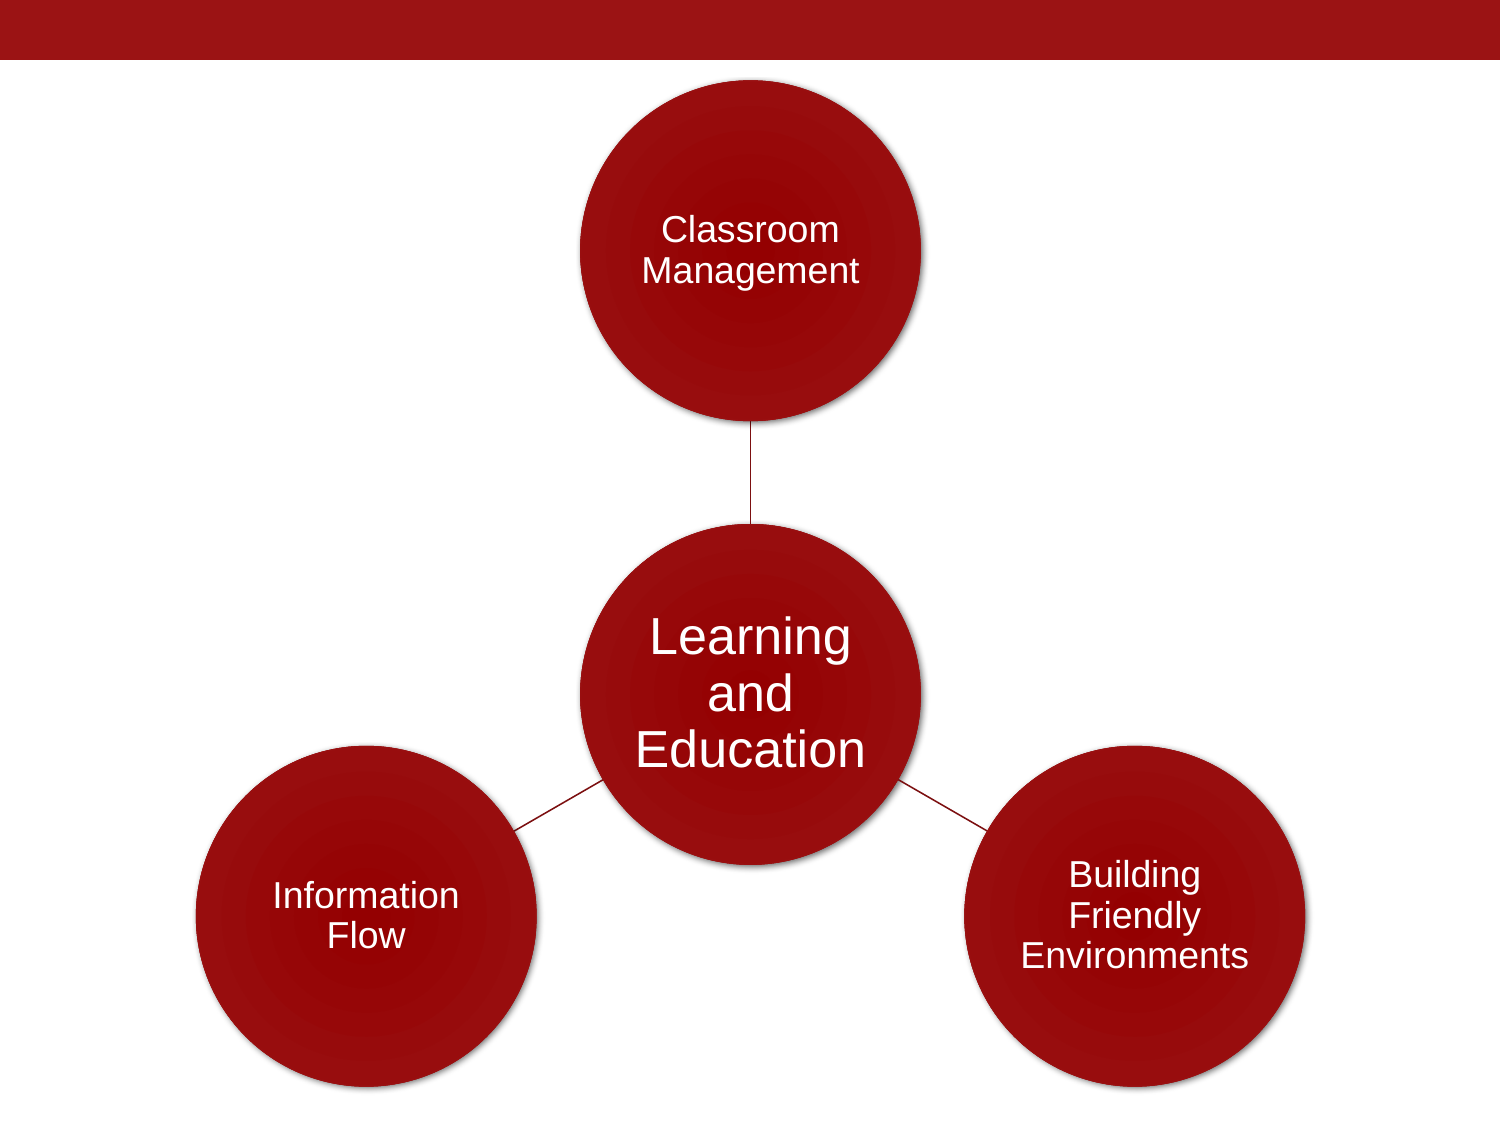

Learning and Education

Classroom Management

Building Friendly Environments

Information Flow